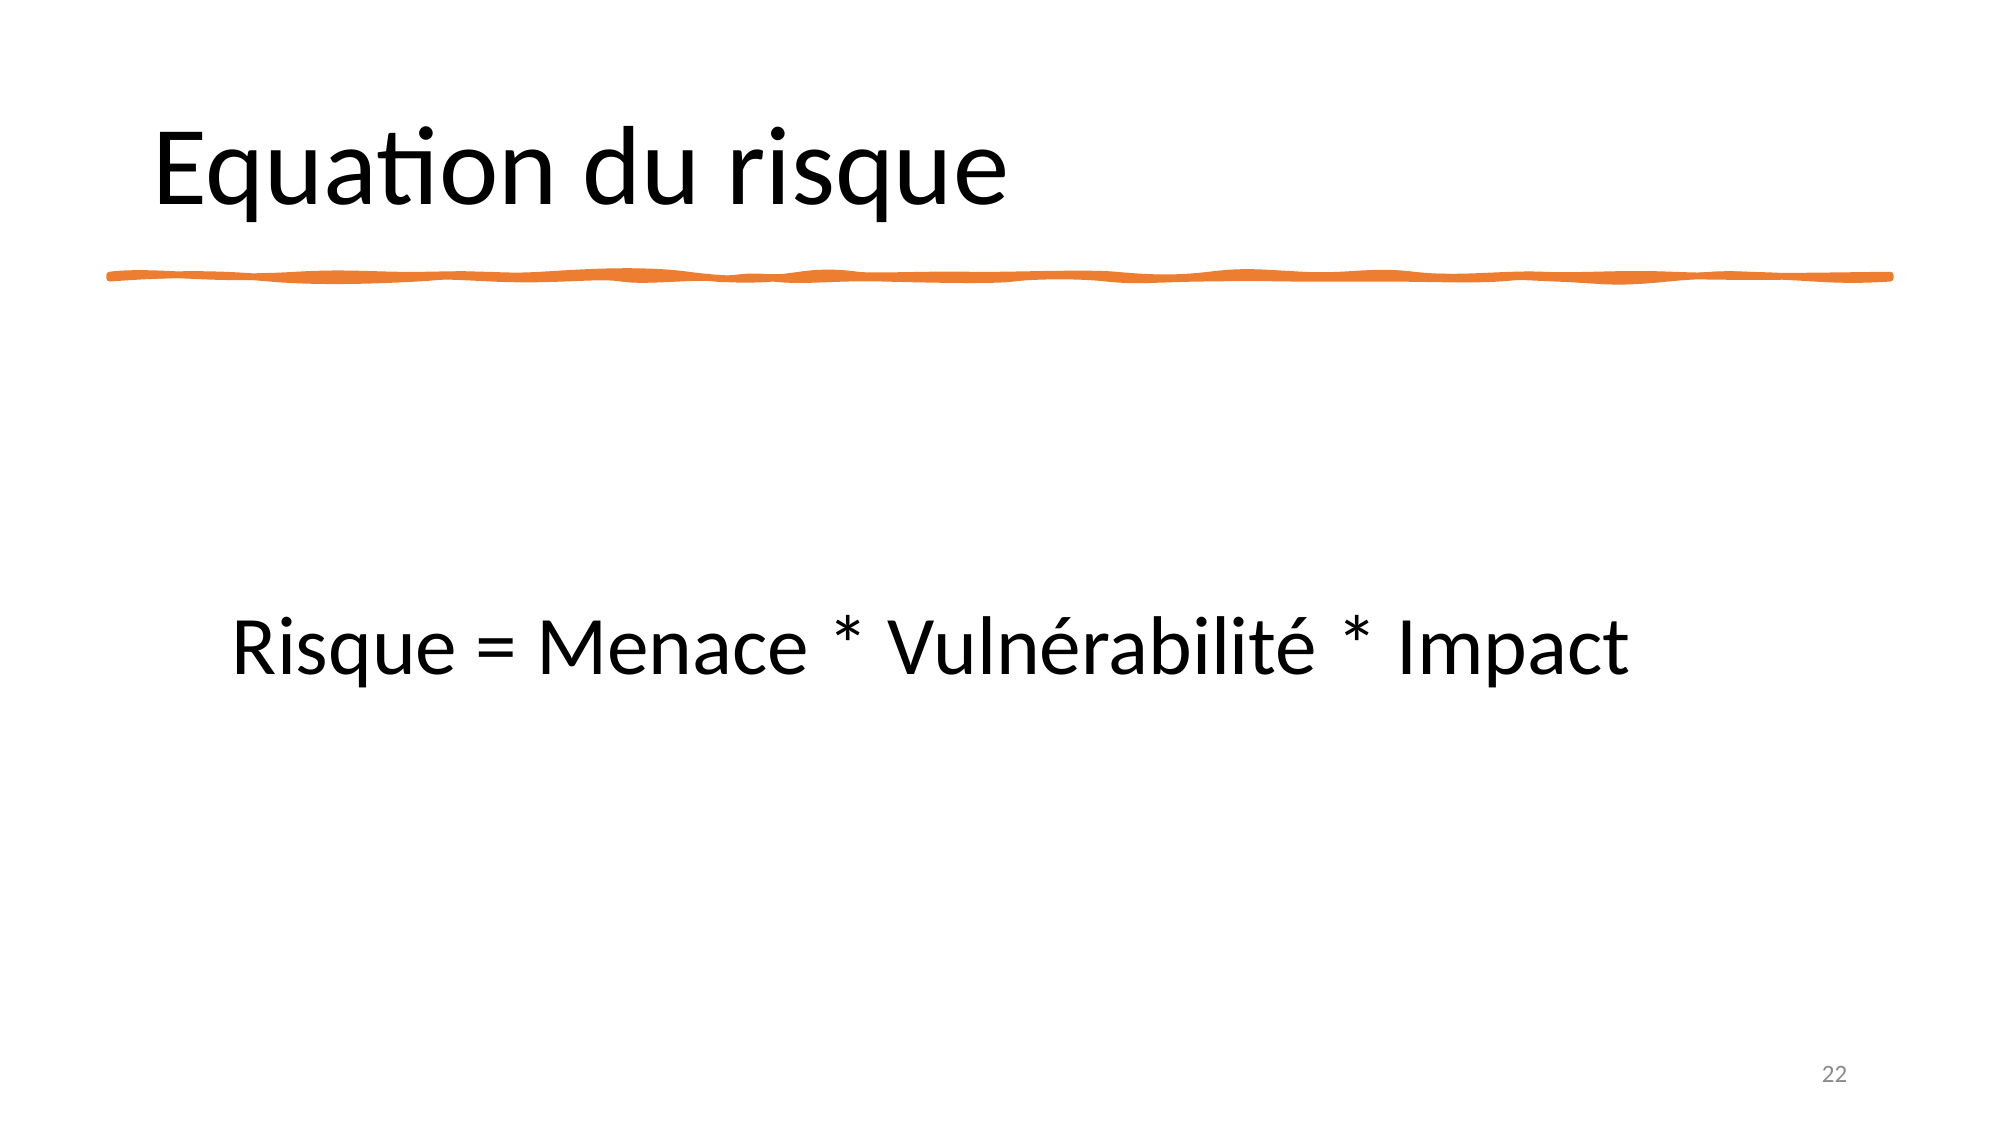

# Equation du risque

Risque = Menace * Vulnérabilité * Impact
22